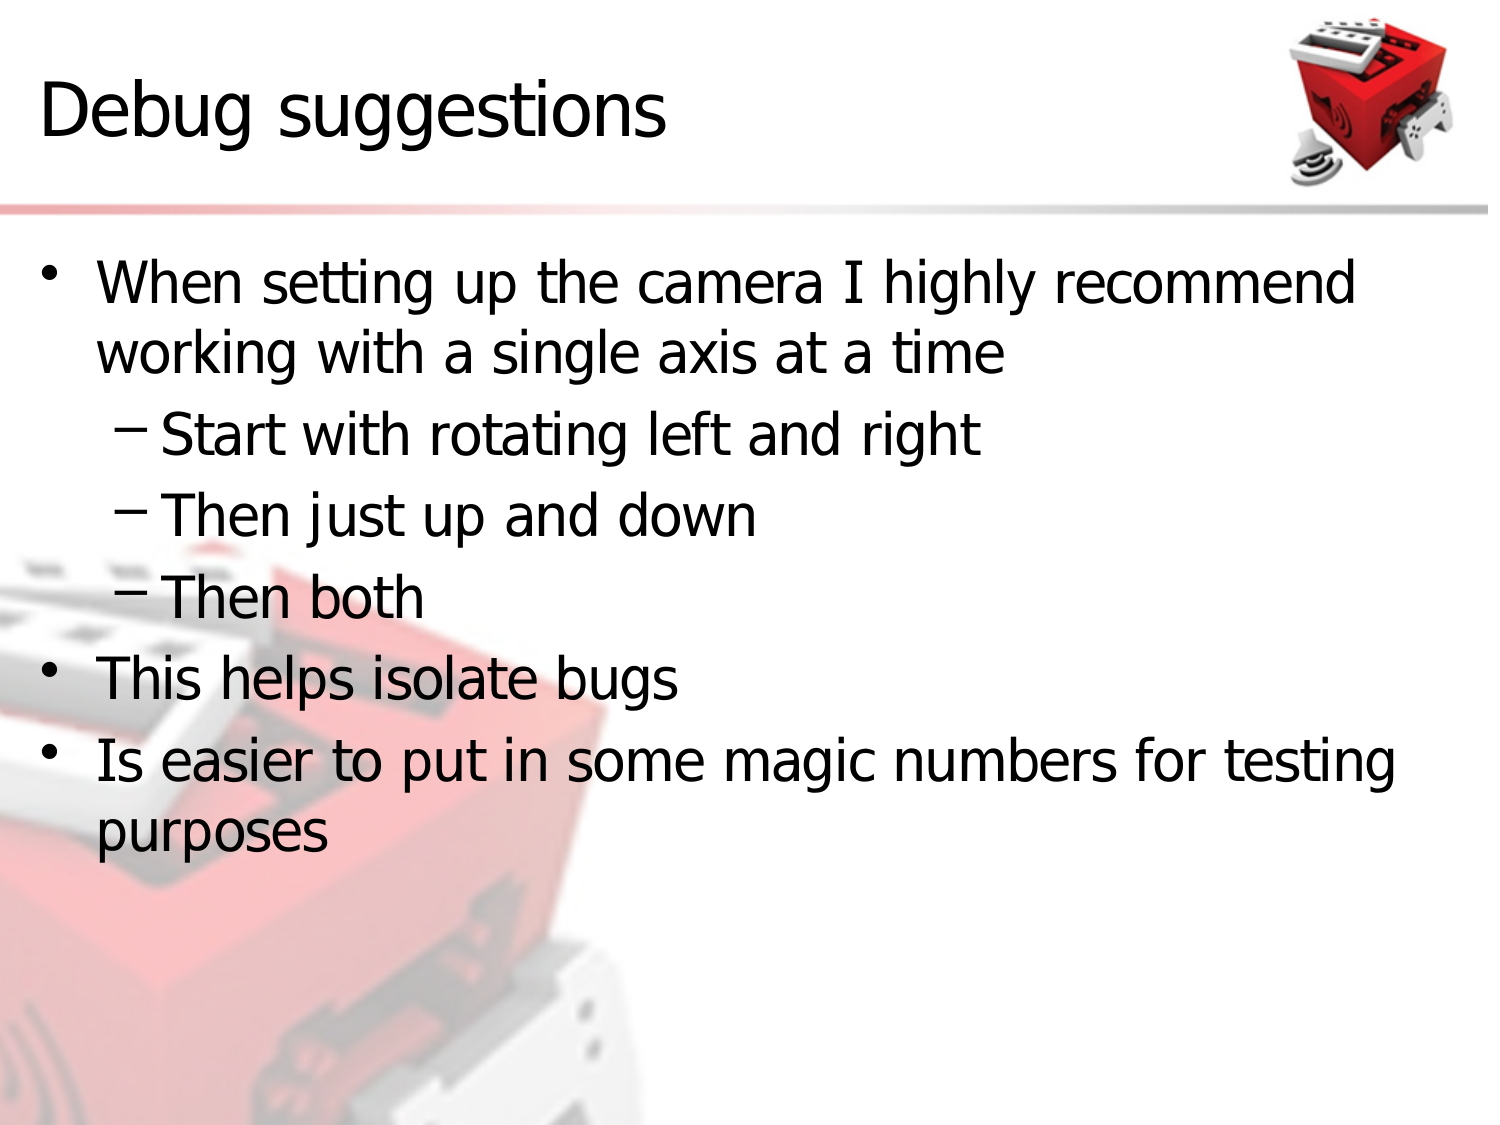

# Debug suggestions
When setting up the camera I highly recommend working with a single axis at a time
Start with rotating left and right
Then just up and down
Then both
This helps isolate bugs
Is easier to put in some magic numbers for testing purposes